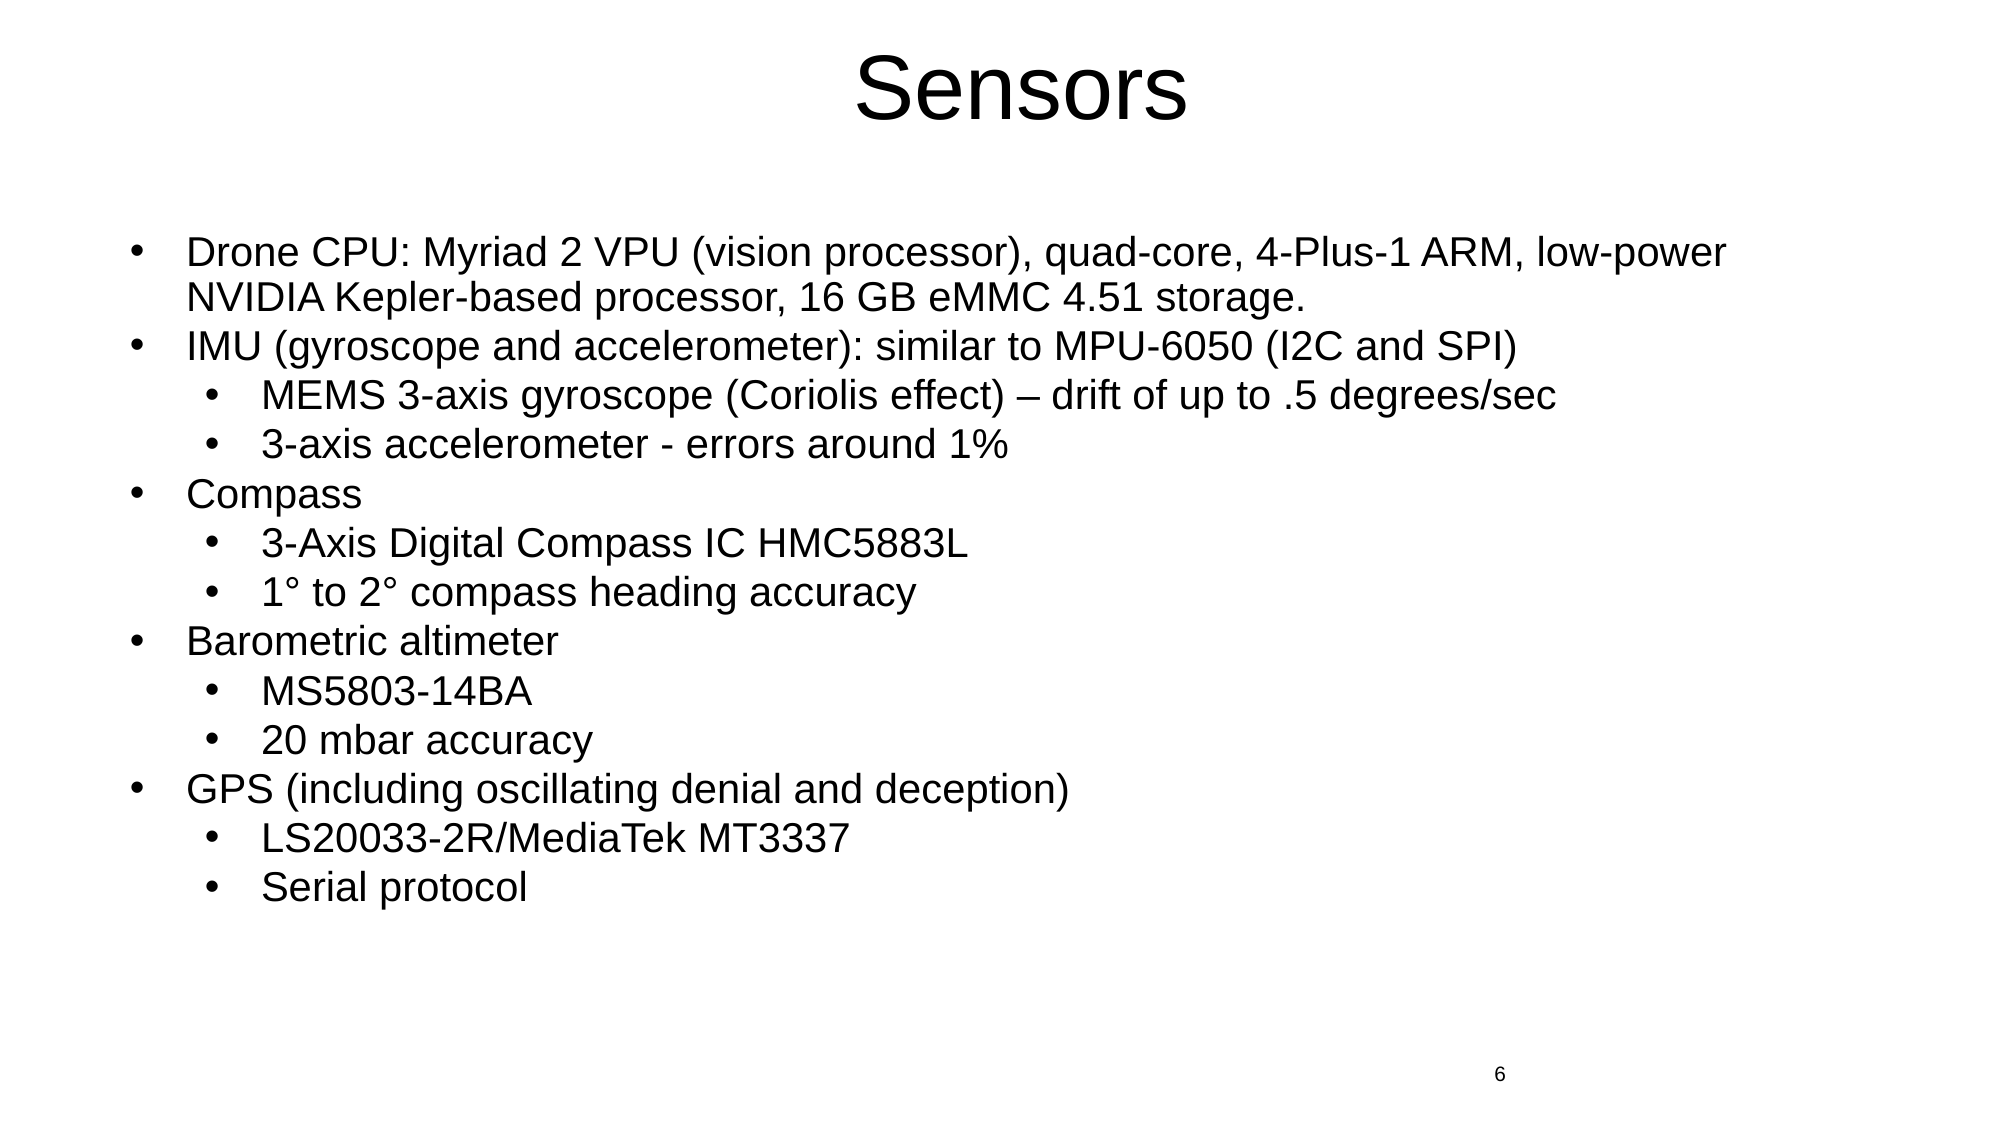

# Sensors
Drone CPU: Myriad 2 VPU (vision processor), quad-core, 4-Plus-1 ARM, low-power NVIDIA Kepler-based processor, 16 GB eMMC 4.51 storage.
IMU (gyroscope and accelerometer): similar to MPU-6050 (I2C and SPI)
MEMS 3-axis gyroscope (Coriolis effect) – drift of up to .5 degrees/sec
3-axis accelerometer - errors around 1%
Compass
3-Axis Digital Compass IC HMC5883L
1° to 2° compass heading accuracy
Barometric altimeter
MS5803-14BA
20 mbar accuracy
GPS (including oscillating denial and deception)
LS20033-2R/MediaTek MT3337
Serial protocol

6